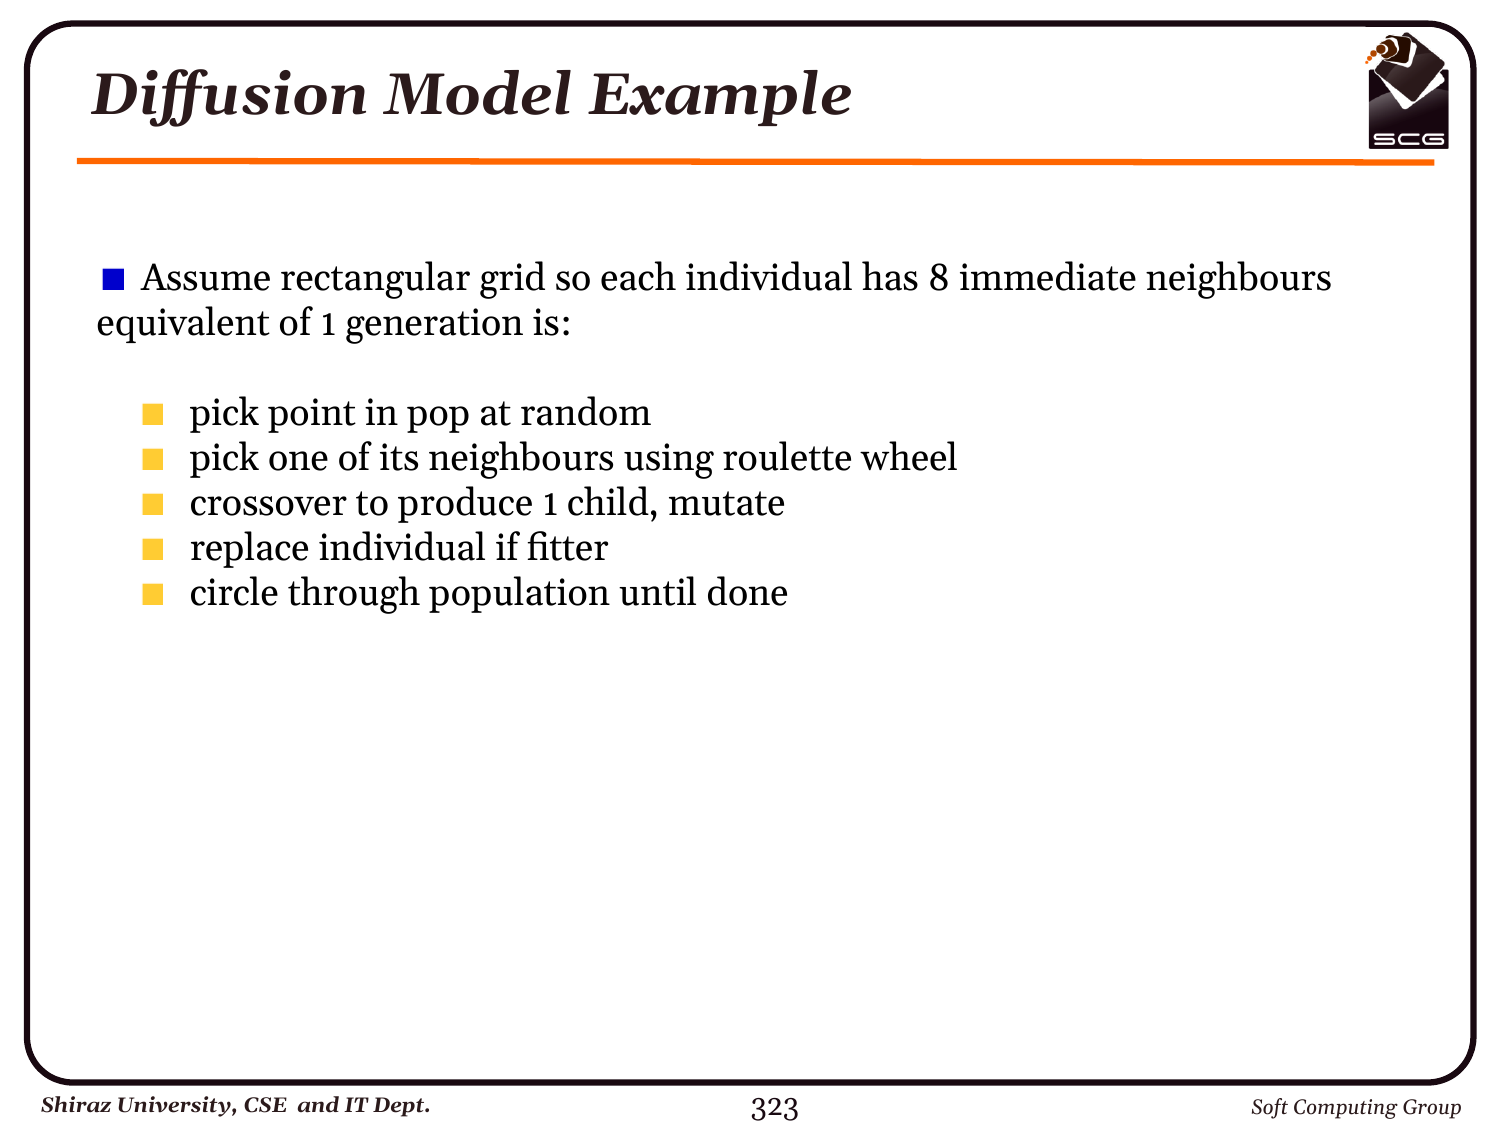

# Diffusion Model Example
  Assume rectangular grid so each individual has 8 immediate neighbours
equivalent of 1 generation is:

  pick point in pop at random
  pick one of its neighbours using roulette wheel
  crossover to produce 1 child, mutate
  replace individual if fitter
  circle through population until done
323